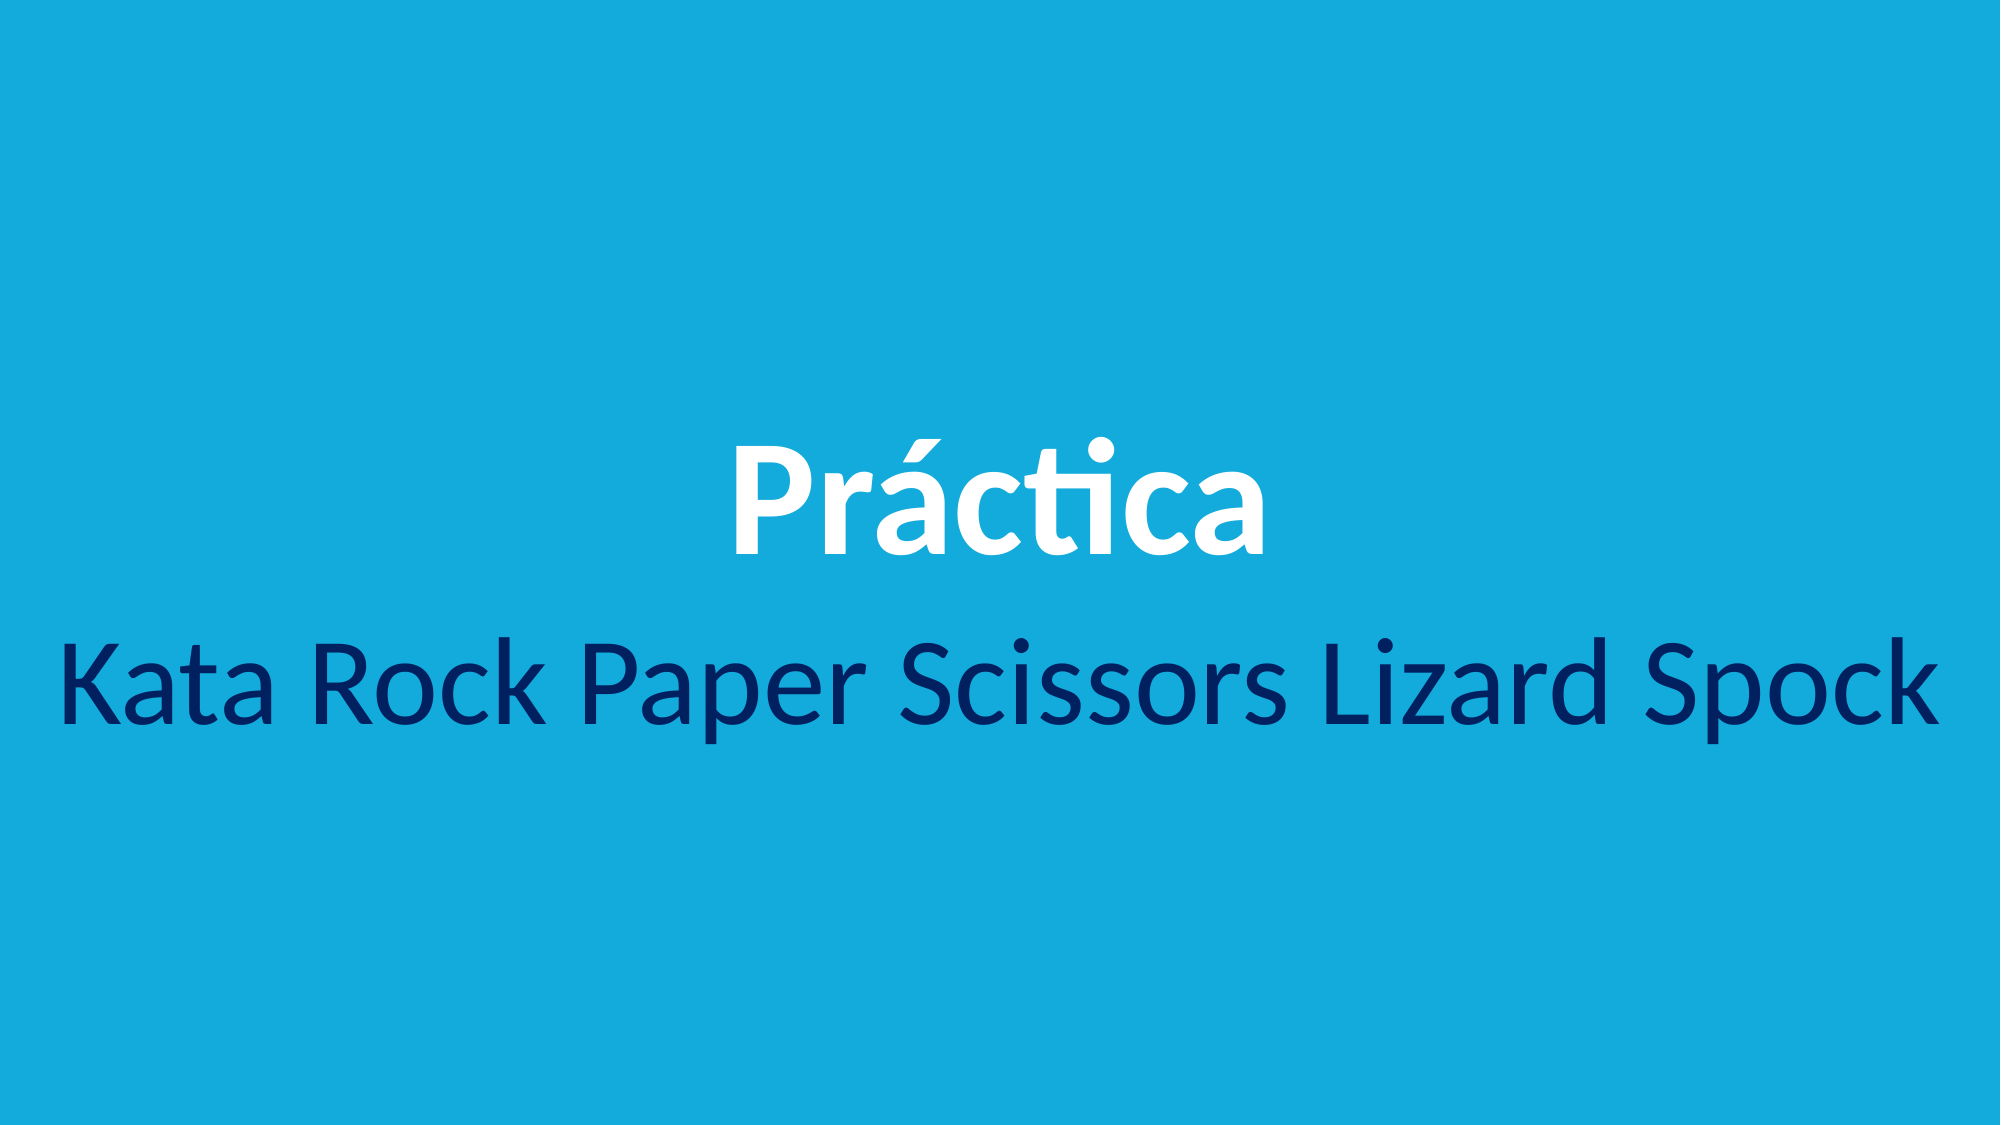

# Práctica
Kata Rock Paper Scissors Lizard Spock